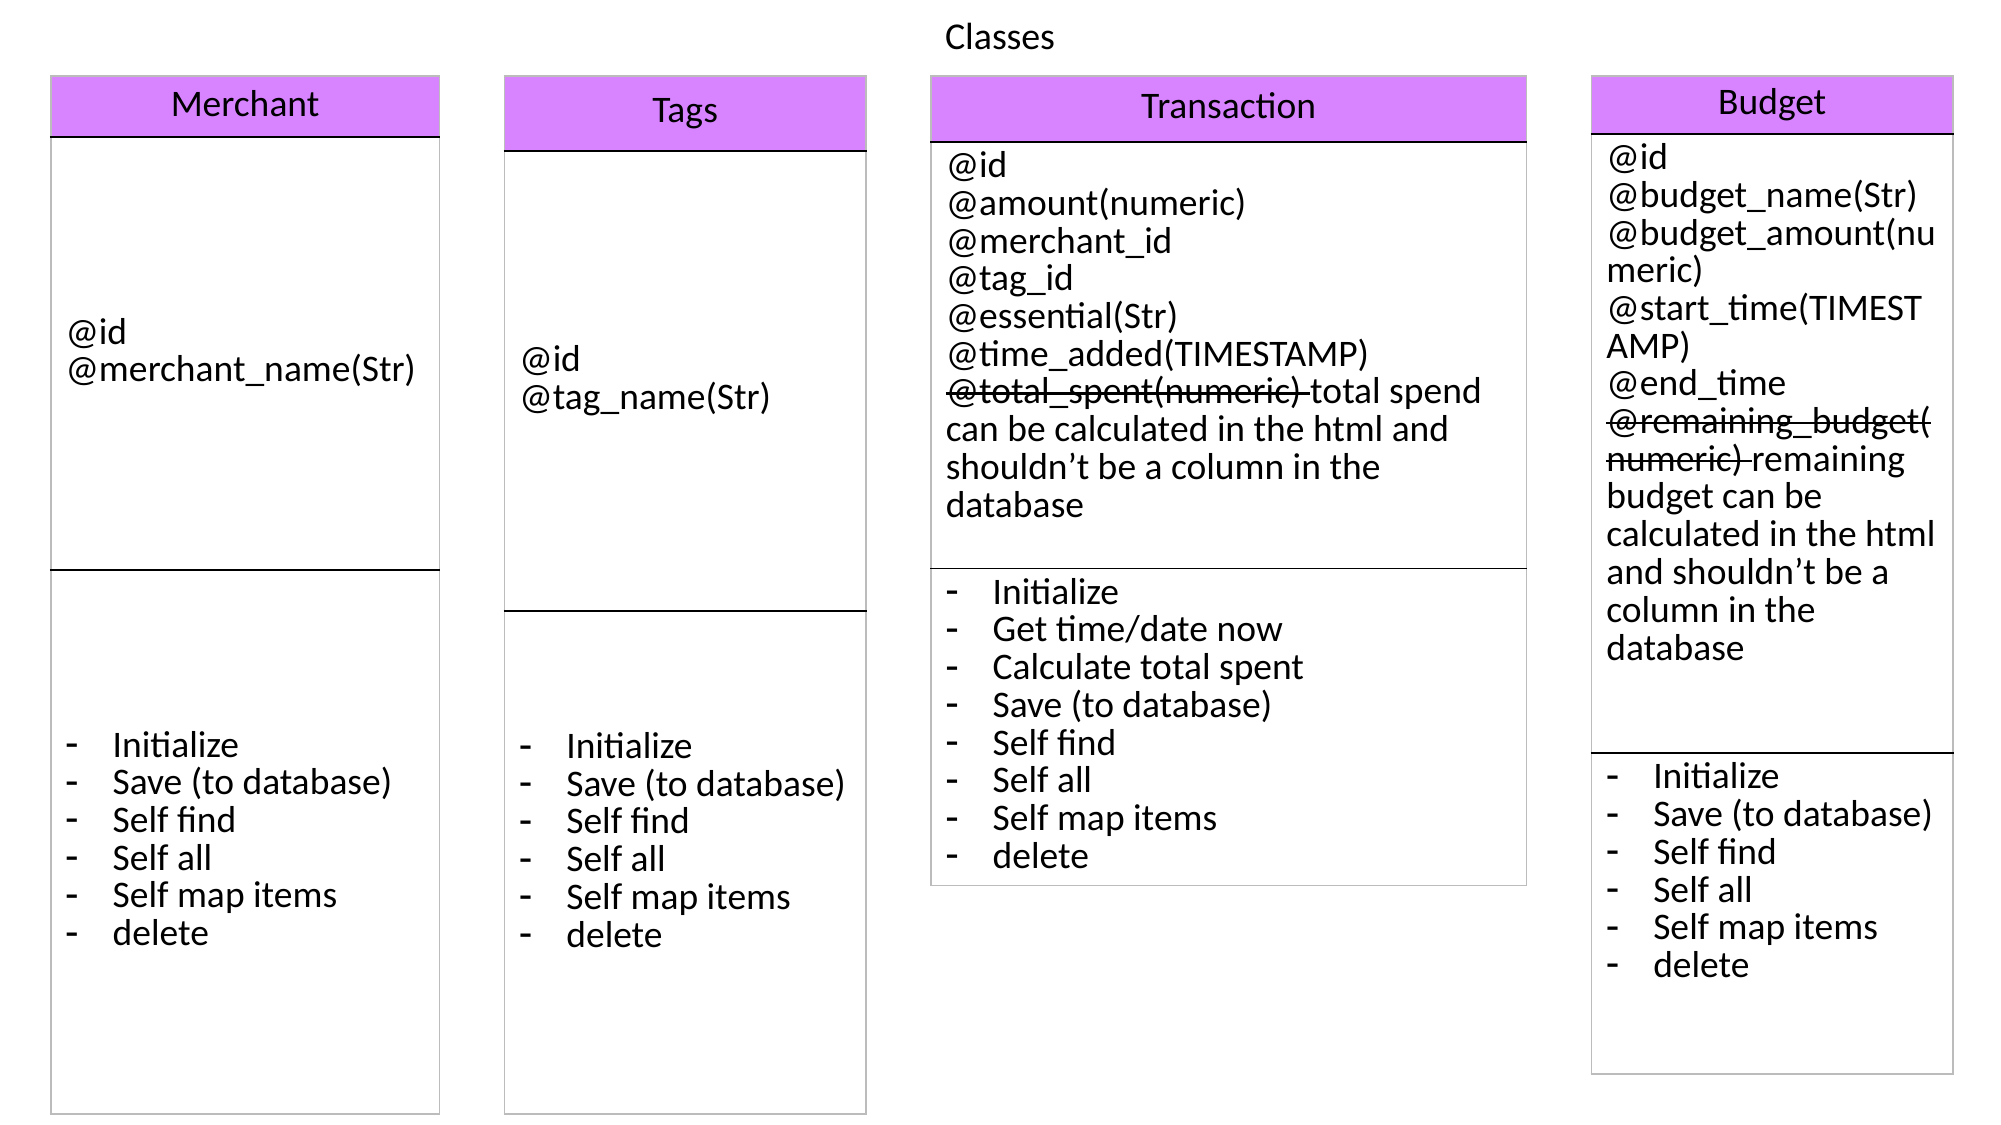

# Classes
| Tags |
| --- |
| @id @tag\_name(Str) |
| Initialize Save (to database) Self find Self all Self map items delete |
| Merchant |
| --- |
| @id @merchant\_name(Str) |
| Initialize Save (to database) Self find Self all Self map items delete |
| Transaction |
| --- |
| @id @amount(numeric) @merchant\_id @tag\_id @essential(Str) @time\_added(TIMESTAMP) @total\_spent(numeric) total spend can be calculated in the html and shouldn’t be a column in the database |
| Initialize Get time/date now Calculate total spent Save (to database) Self find Self all Self map items delete |
| Budget |
| --- |
| @id @budget\_name(Str) @budget\_amount(numeric) @start\_time(TIMESTAMP) @end\_time @remaining\_budget(numeric) remaining budget can be calculated in the html and shouldn’t be a column in the database |
| Initialize Save (to database) Self find Self all Self map items delete |